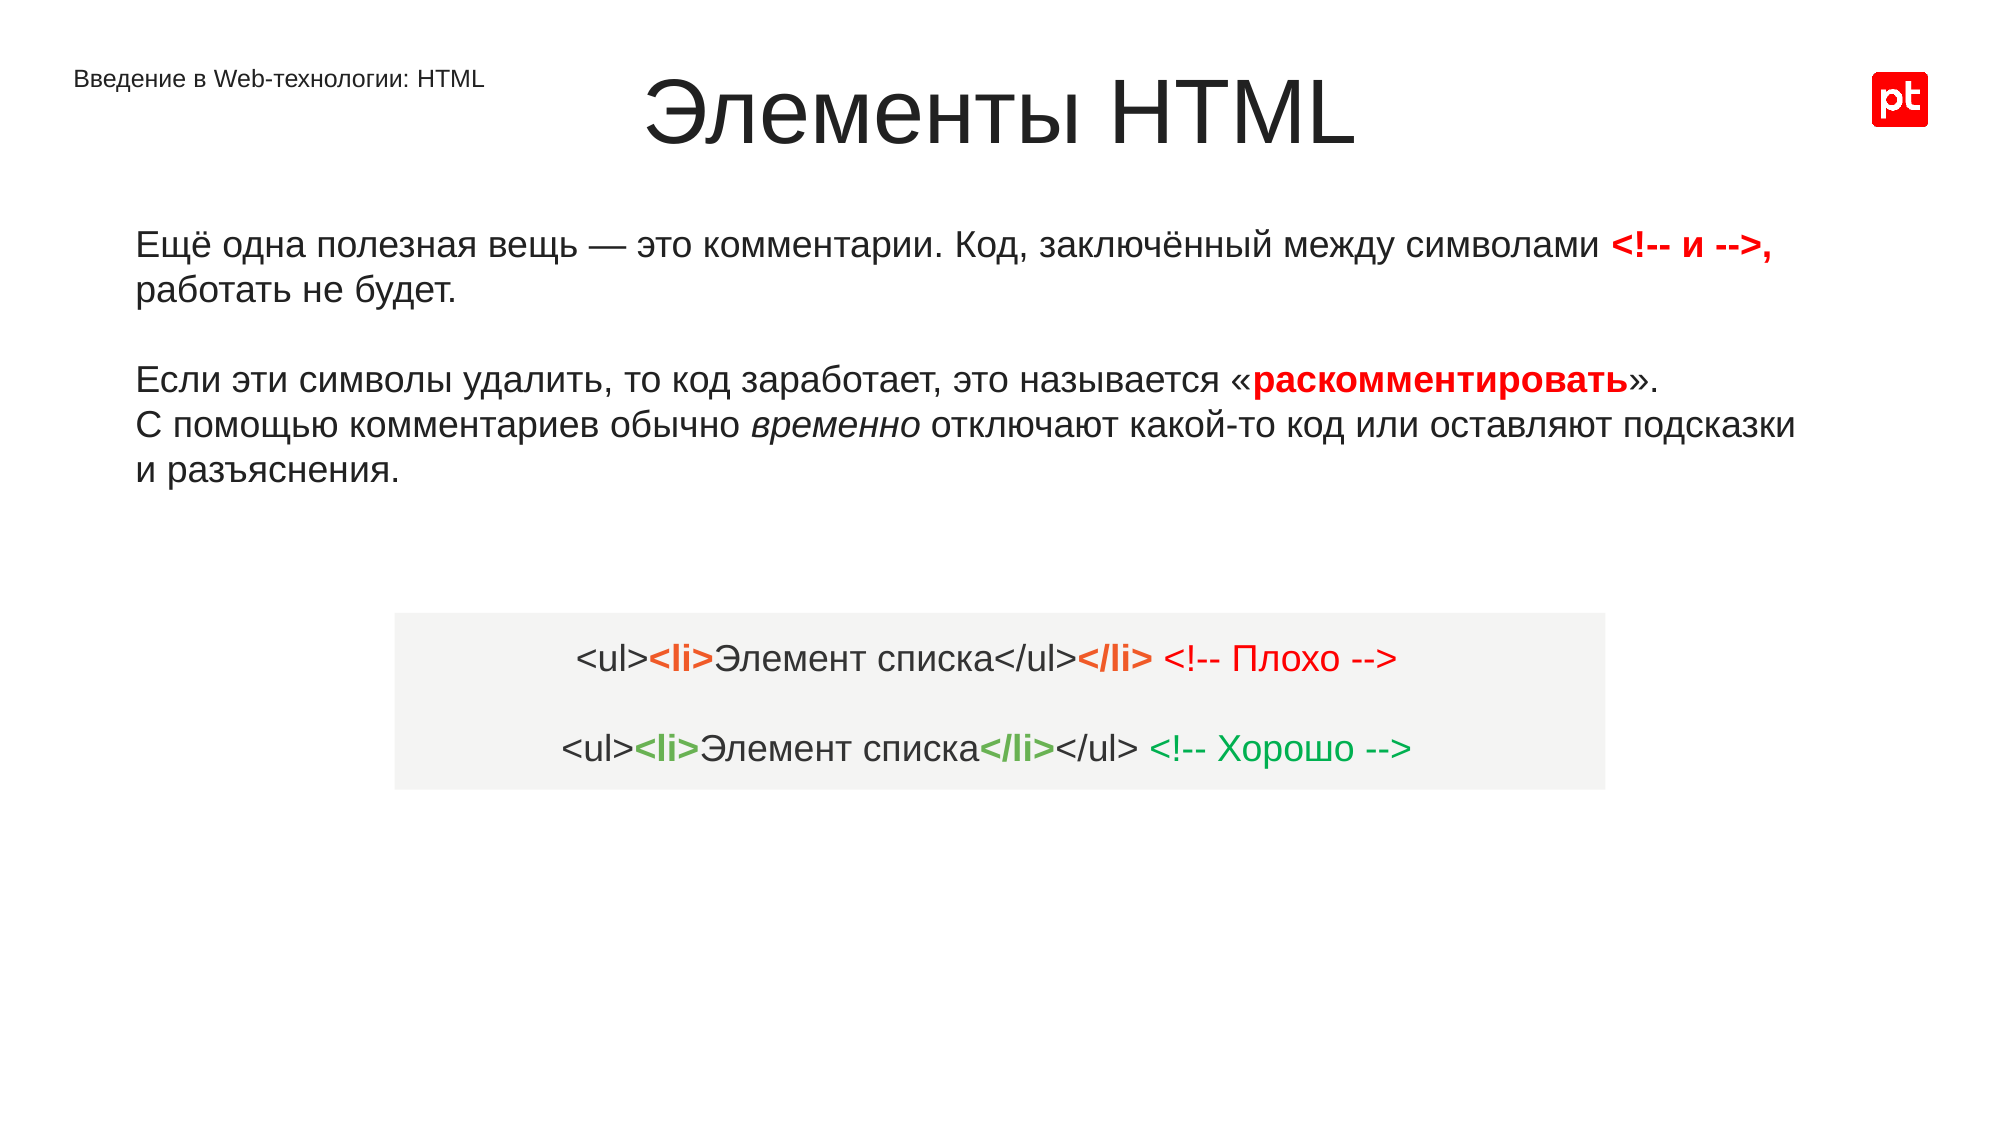

Введение в Web-технологии: HTML
Элементы HTML
Ещё одна полезная вещь — это комментарии. Код, заключённый между символами <!-- и -->, работать не будет.

Если эти символы удалить, то код заработает, это называется «раскомментировать». С помощью комментариев обычно временно отключают какой-то код или оставляют подсказки и разъяснения.
<ul><li>Элемент списка</ul></li> <!-- Плохо -->

<ul><li>Элемент списка</li></ul> <!-- Хорошо -->